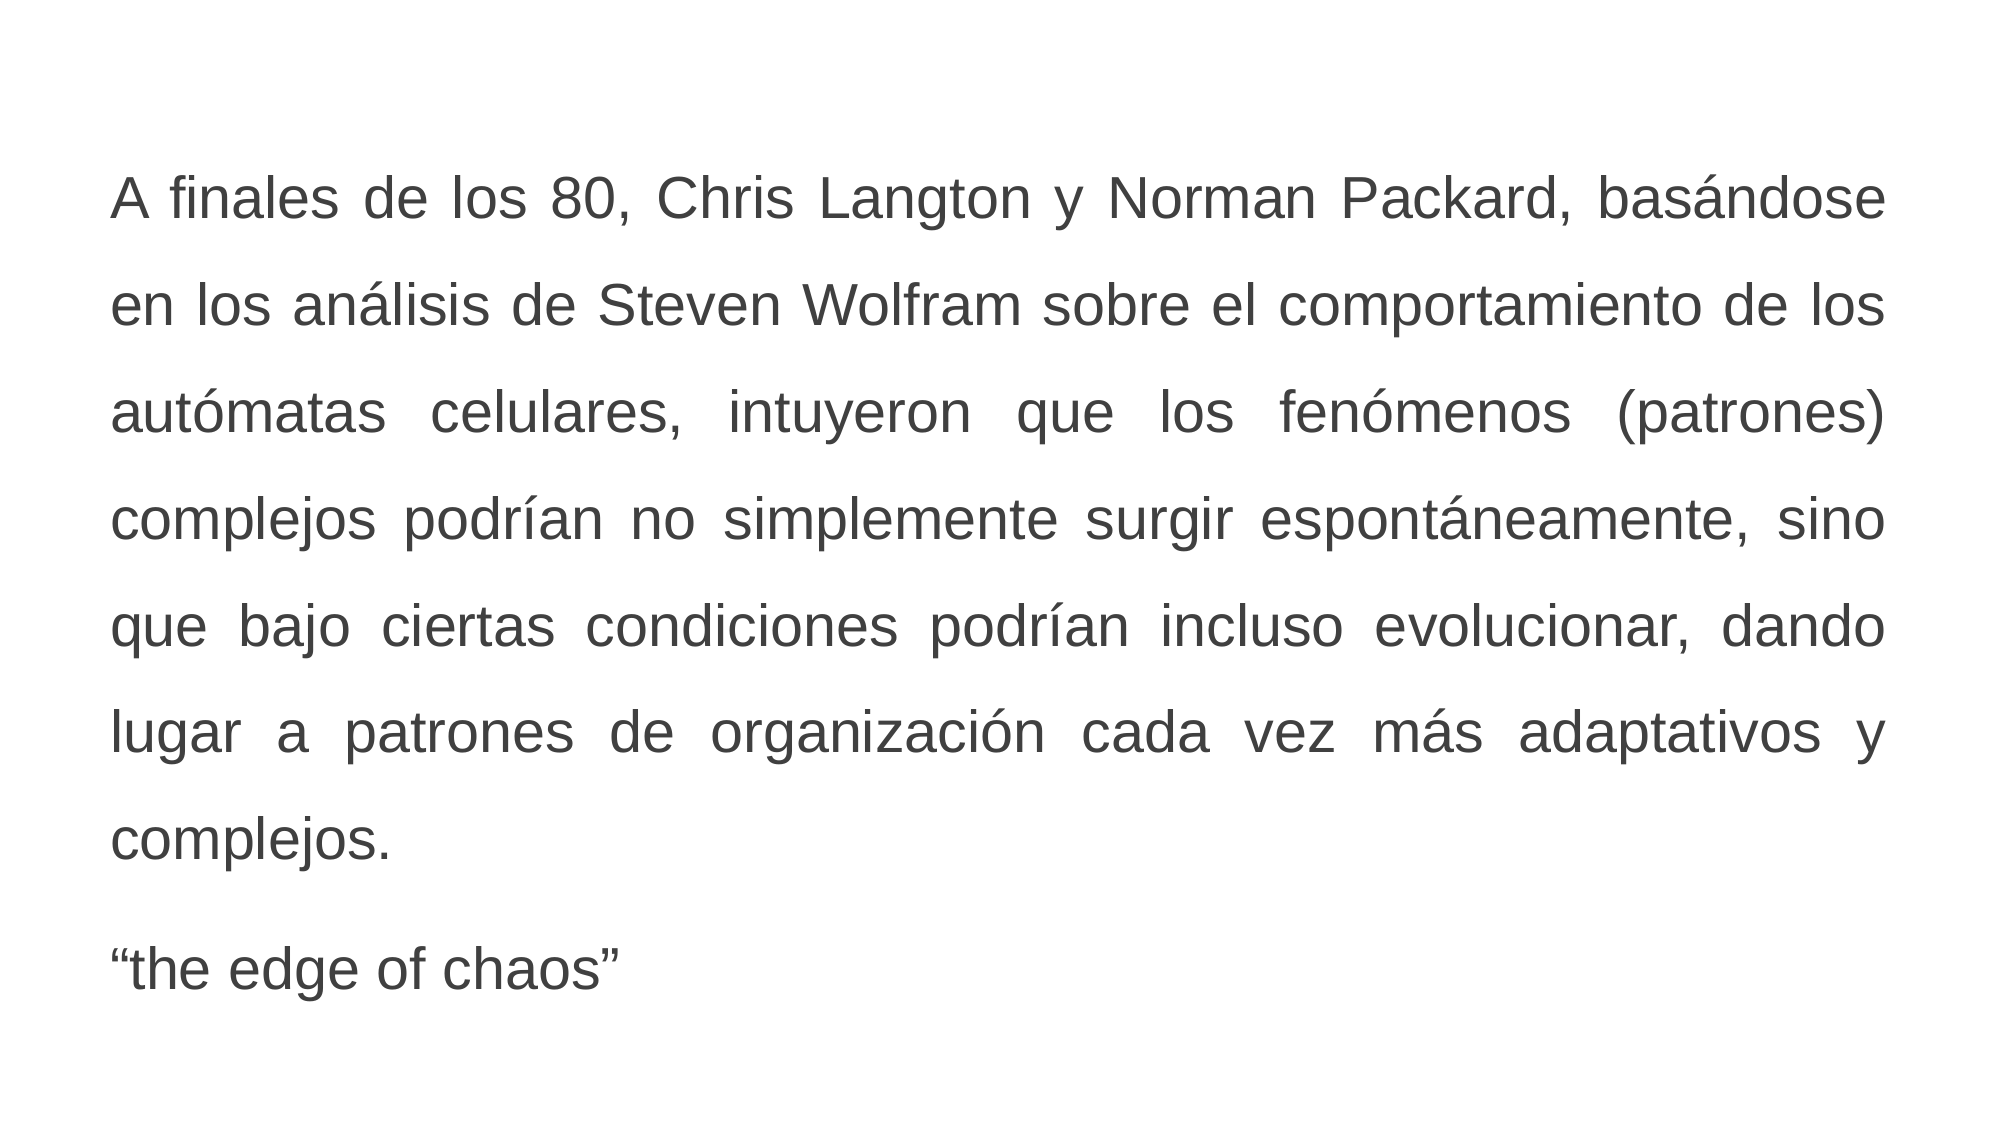

A finales de los 80, Chris Langton y Norman Packard, basándose en los análisis de Steven Wolfram sobre el comportamiento de los autómatas celulares, intuyeron que los fenómenos (patrones) complejos podrían no simplemente surgir espontáneamente, sino que bajo ciertas condiciones podrían incluso evolucionar, dando lugar a patrones de organización cada vez más adaptativos y complejos.
“the edge of chaos”